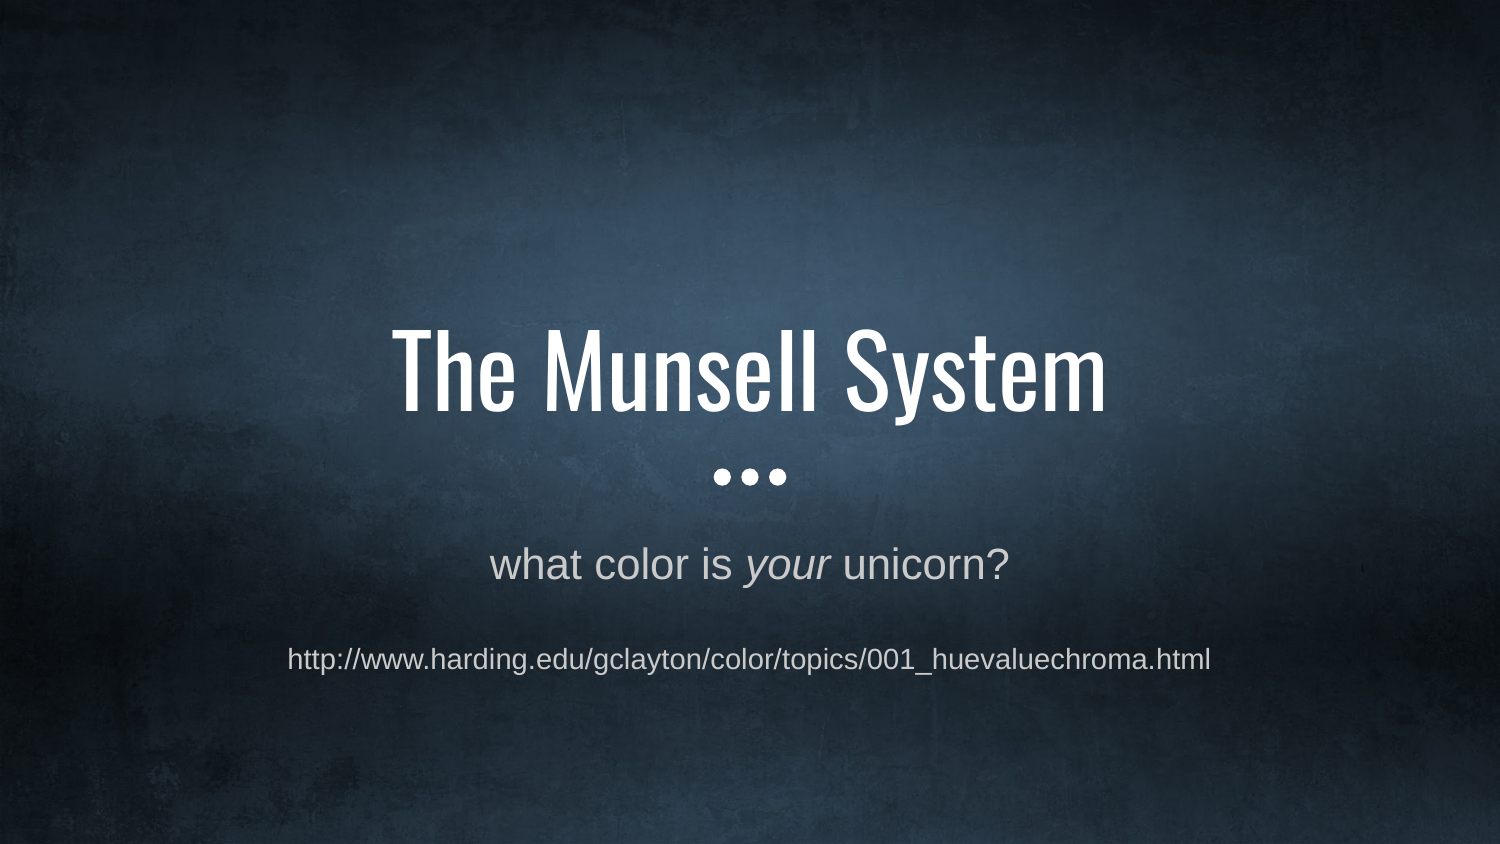

# The Munsell System
what color is your unicorn?

http://www.harding.edu/gclayton/color/topics/001_huevaluechroma.html